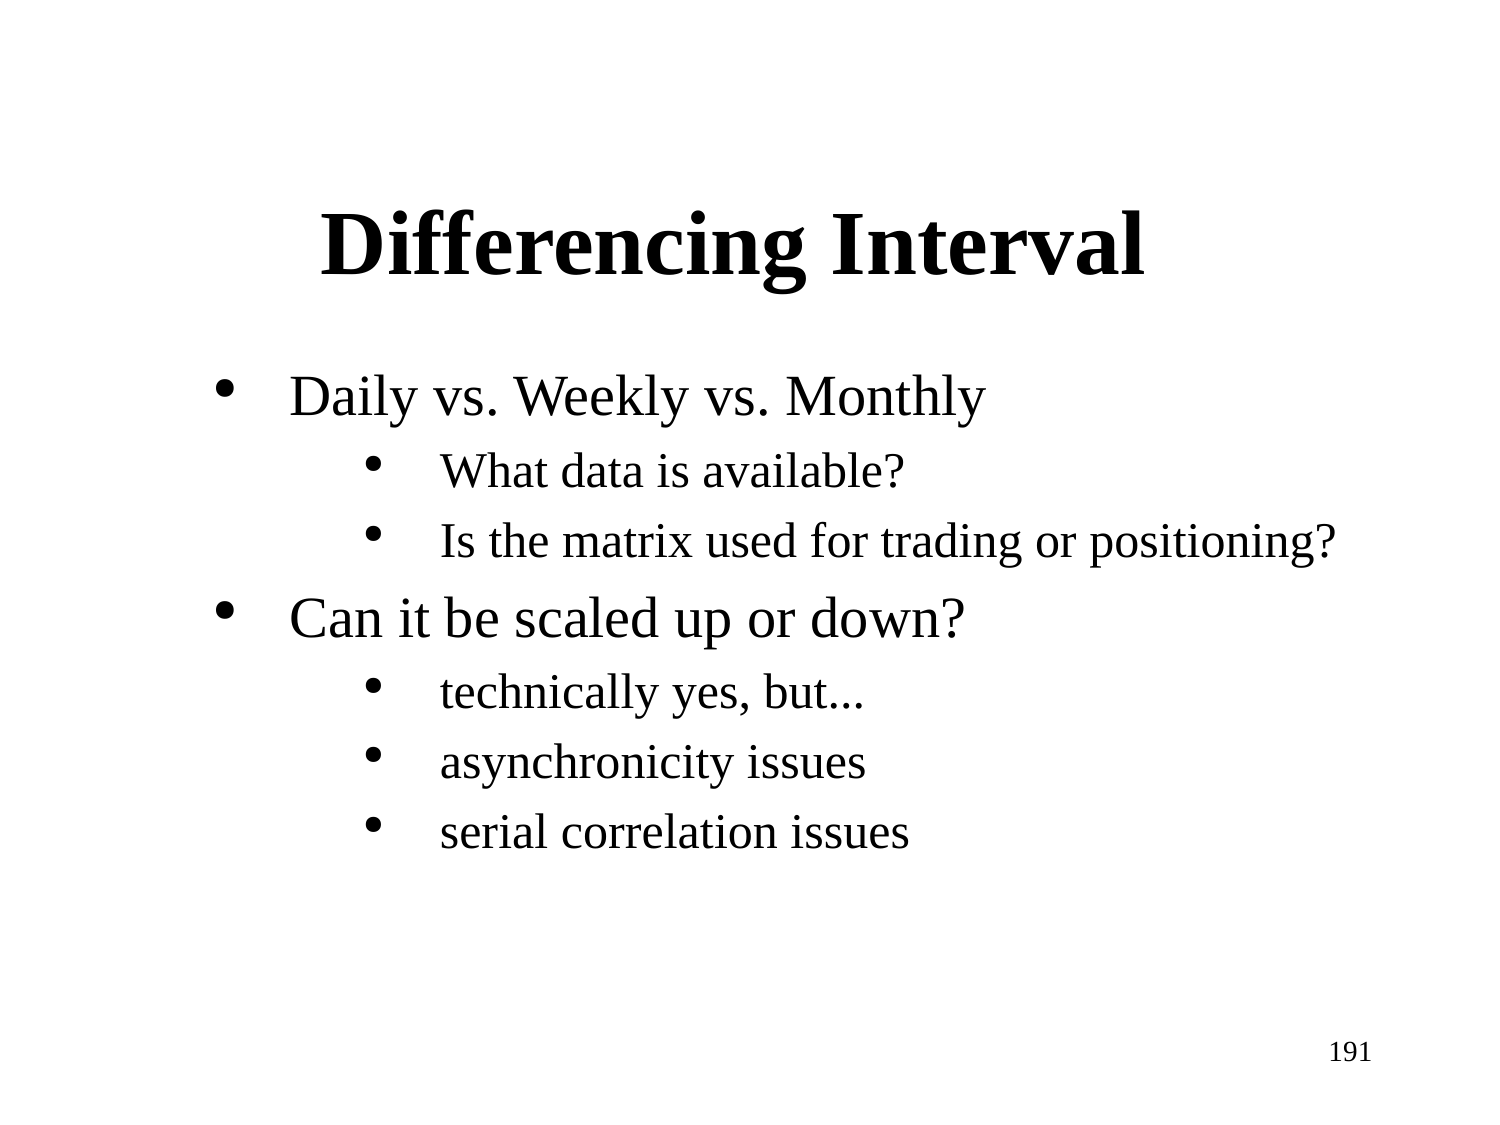

Differencing Interval
Daily vs. Weekly vs. Monthly
What data is available?
Is the matrix used for trading or positioning?
Can it be scaled up or down?
technically yes, but...
asynchronicity issues
serial correlation issues
191